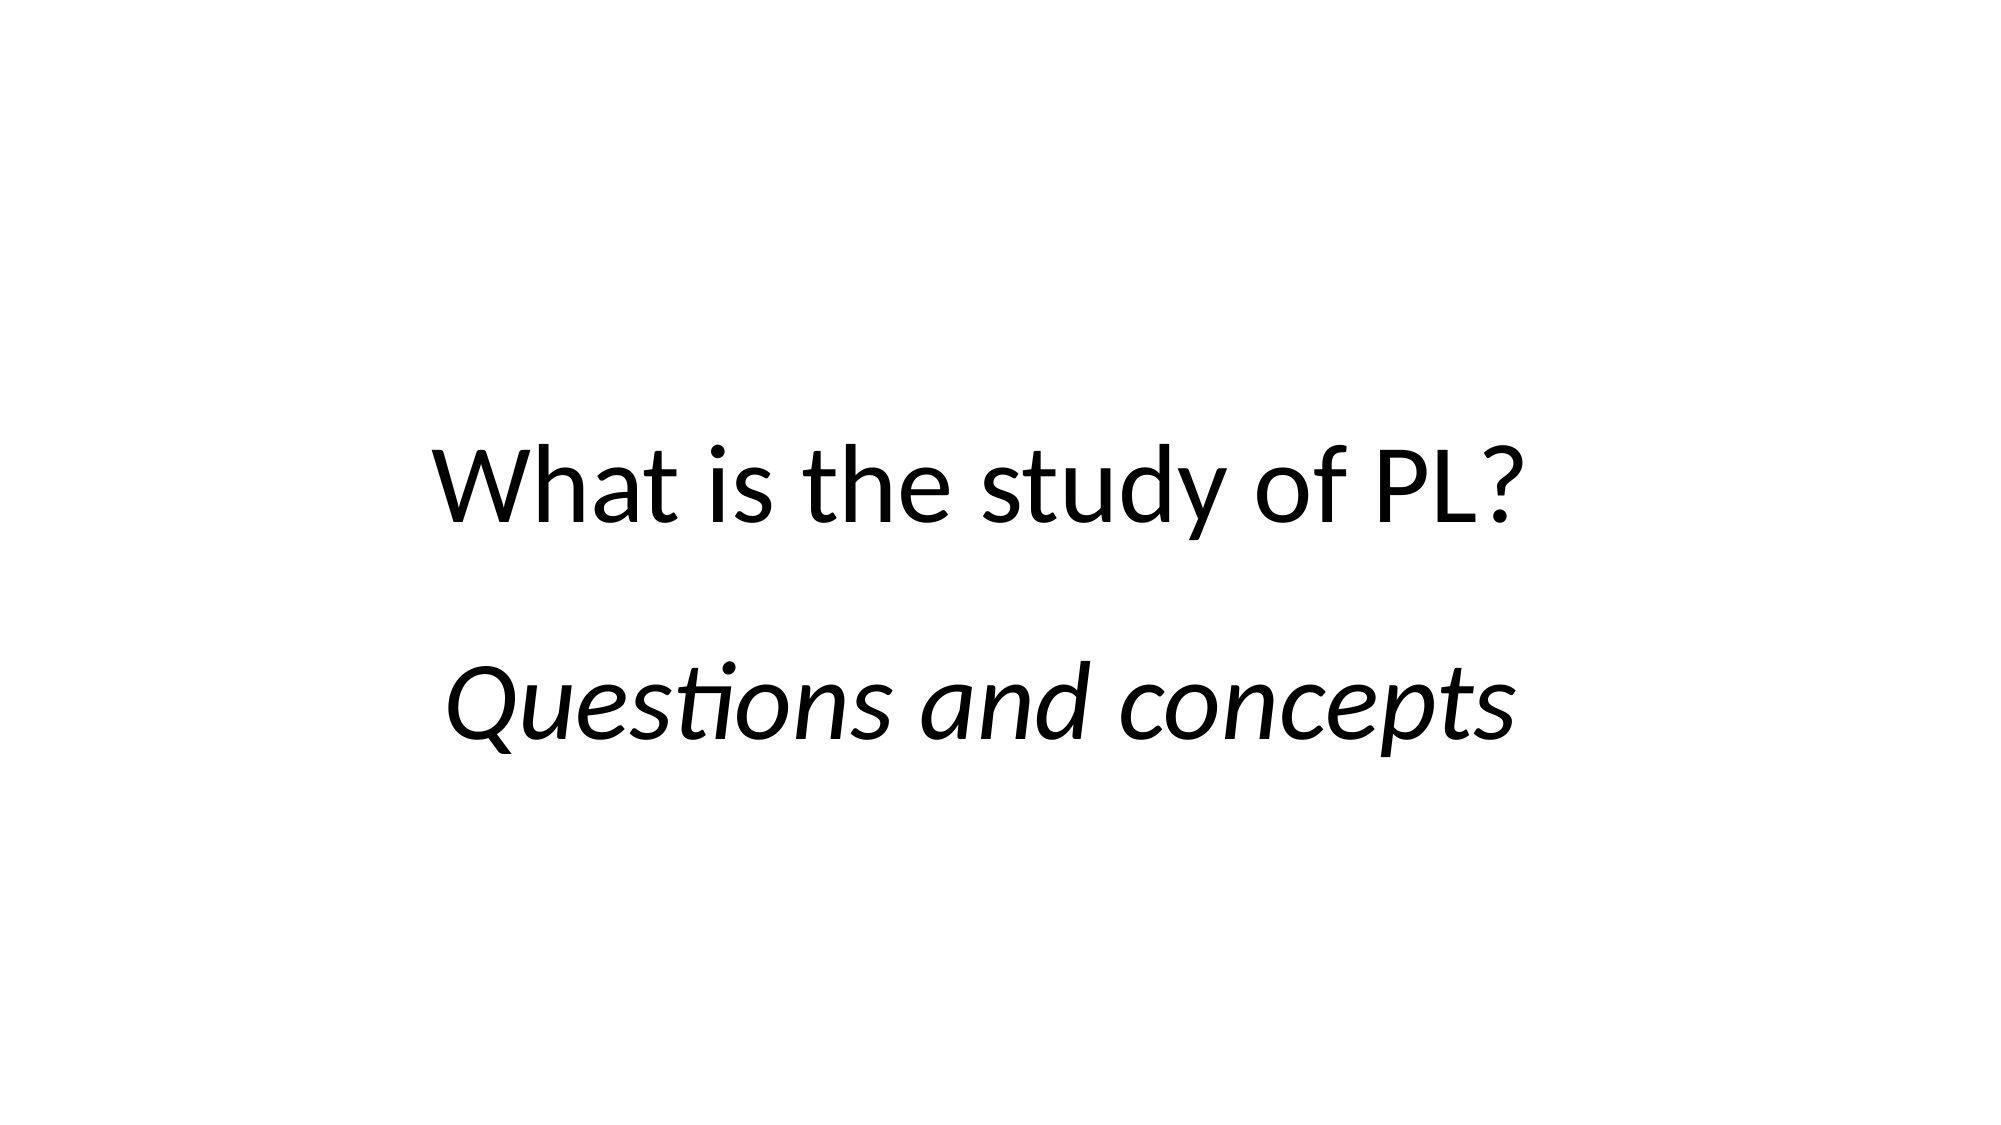

# What is the study of PL?

Questions and concepts